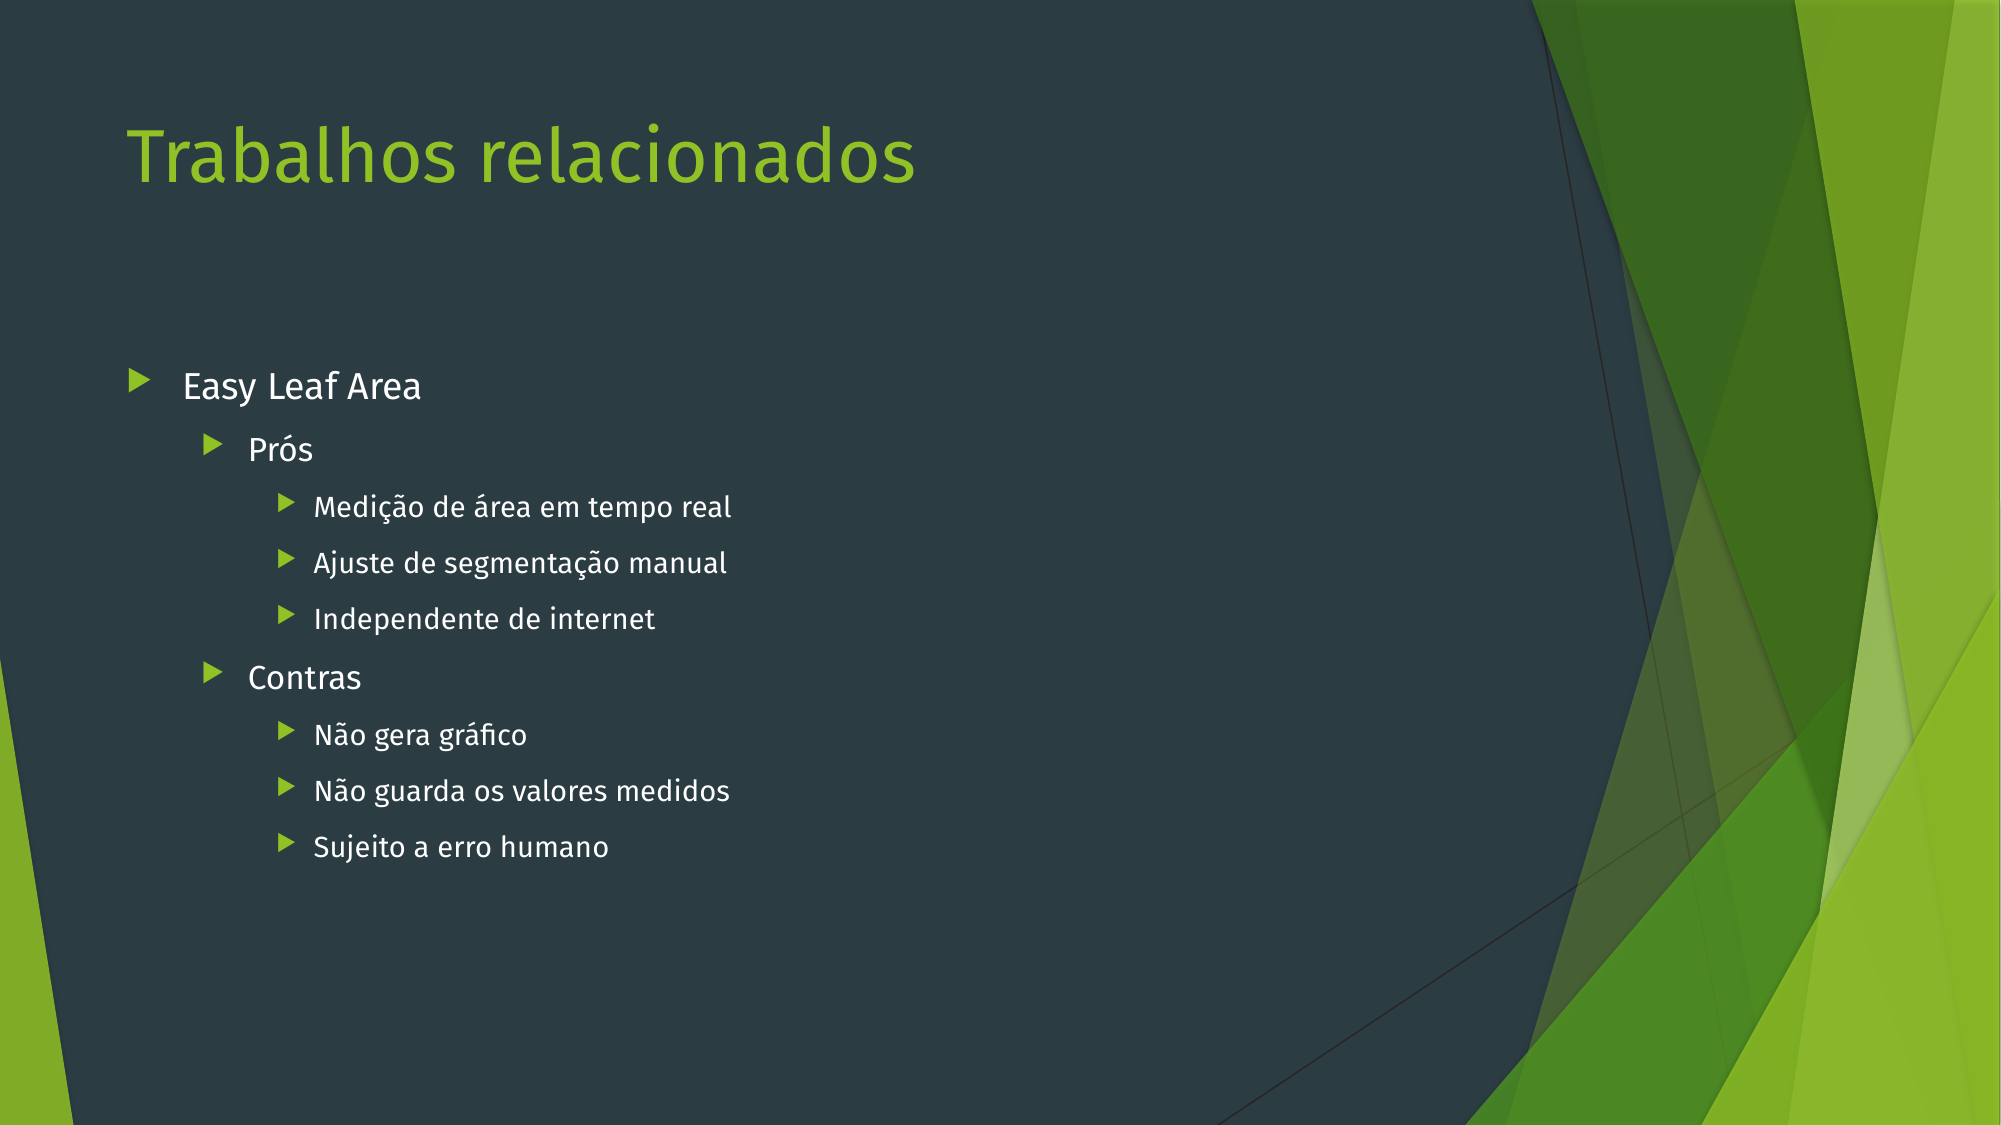

# Trabalhos relacionados
Easy Leaf Area
Prós
Medição de área em tempo real
Ajuste de segmentação manual
Independente de internet
Contras
Não gera gráfico
Não guarda os valores medidos
Sujeito a erro humano